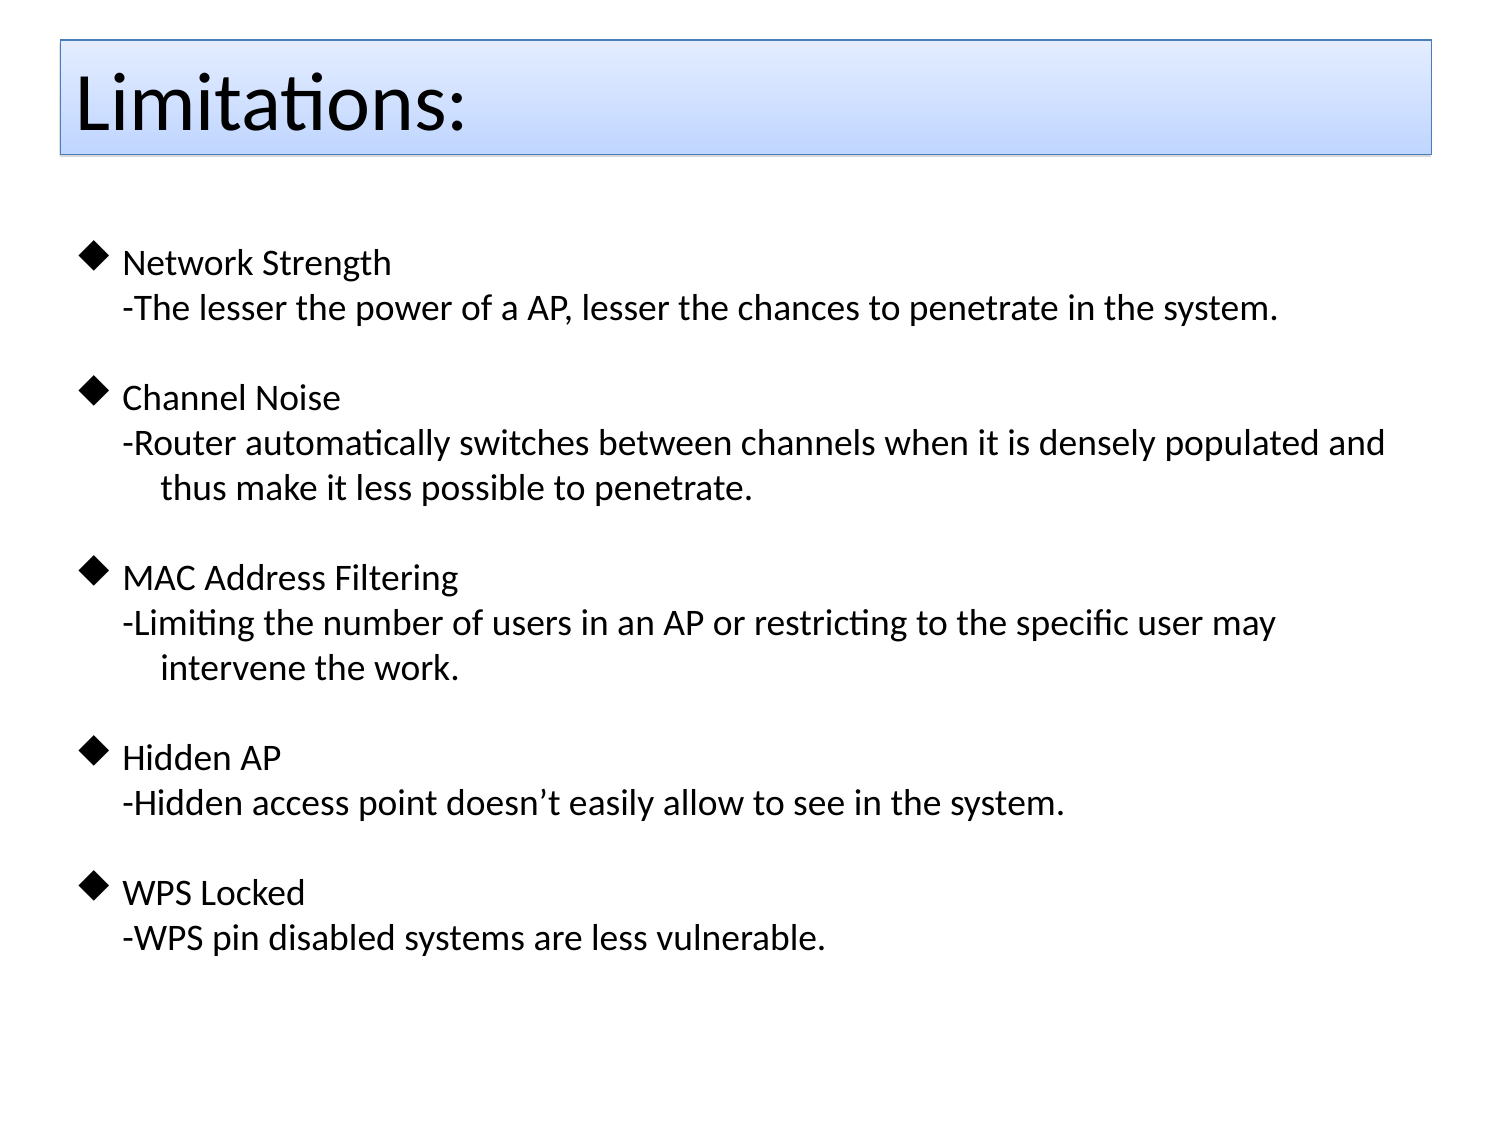

Limitations:

Network Strength
	-The lesser the power of a AP, lesser the chances to penetrate in the system.

Channel Noise
	-Router automatically switches between channels when it is densely populated and
          thus make it less possible to penetrate.

MAC Address Filtering
	-Limiting the number of users in an AP or restricting to the specific user may
          intervene the work.

Hidden AP
	-Hidden access point doesn’t easily allow to see in the system.

WPS Locked
	-WPS pin disabled systems are less vulnerable.